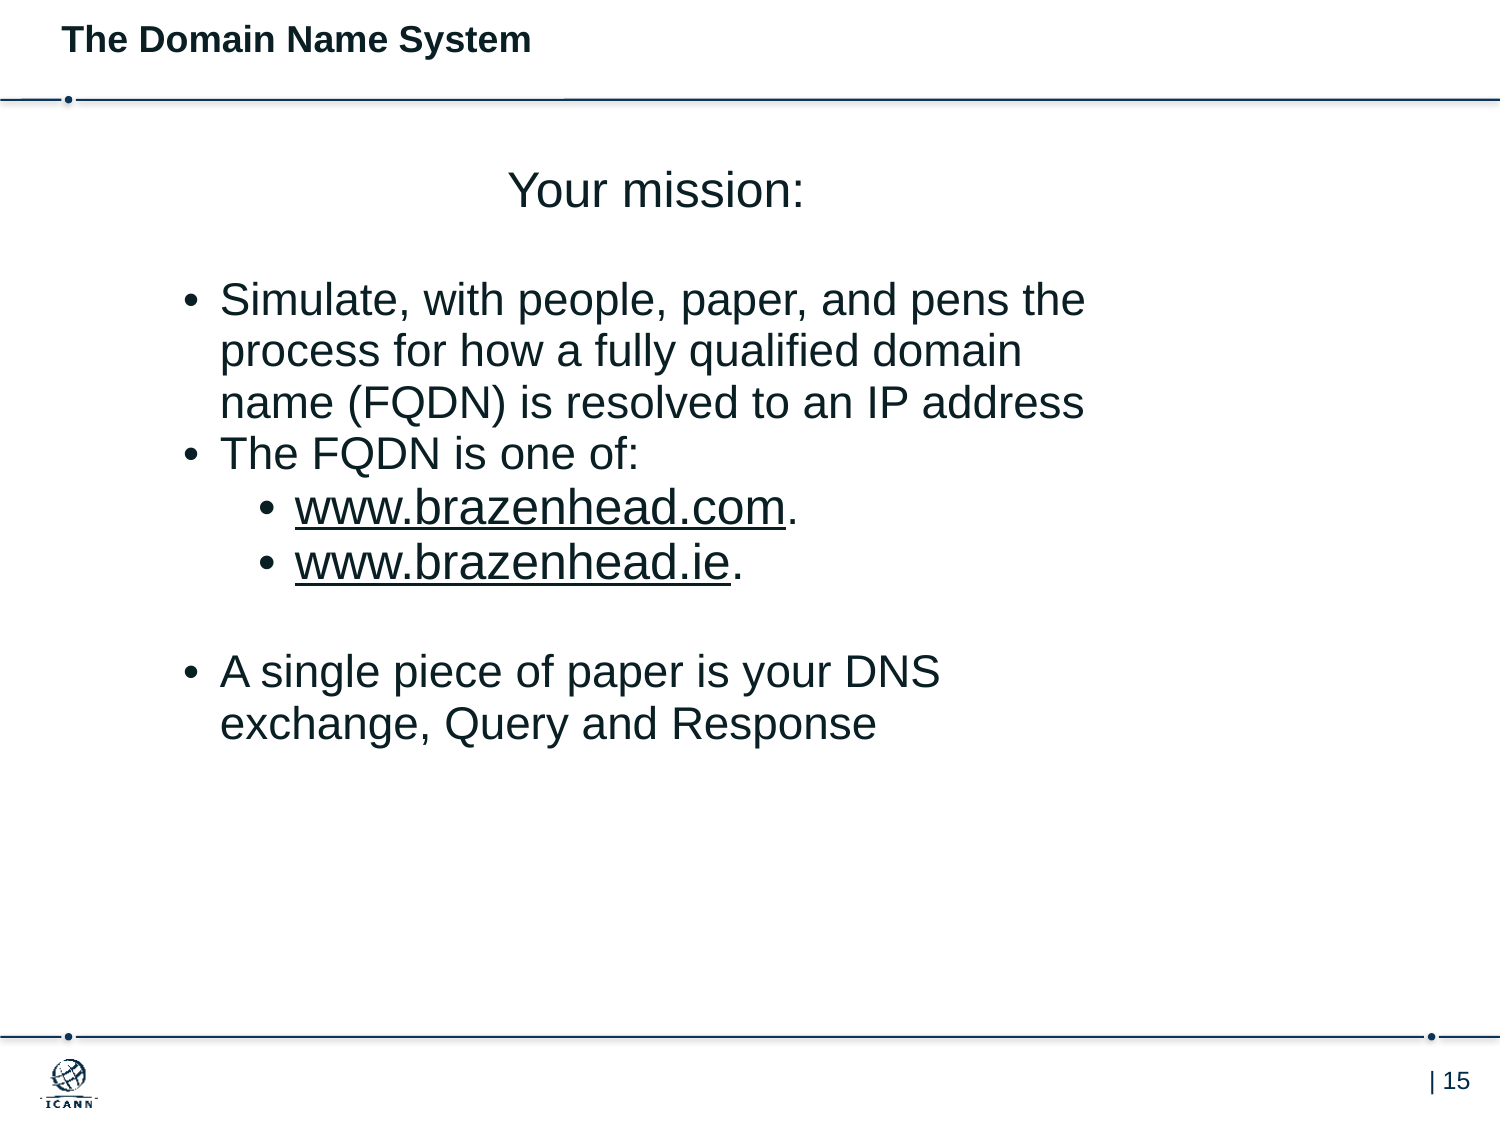

The Domain Name System
| Your mission: Simulate, with people, paper, and pens the process for how a fully qualified domain name (FQDN) is resolved to an IP address The FQDN is one of: www.brazenhead.com. www.brazenhead.ie. A single piece of paper is your DNS exchange, Query and Response |  |
| --- | --- |
|  |  |